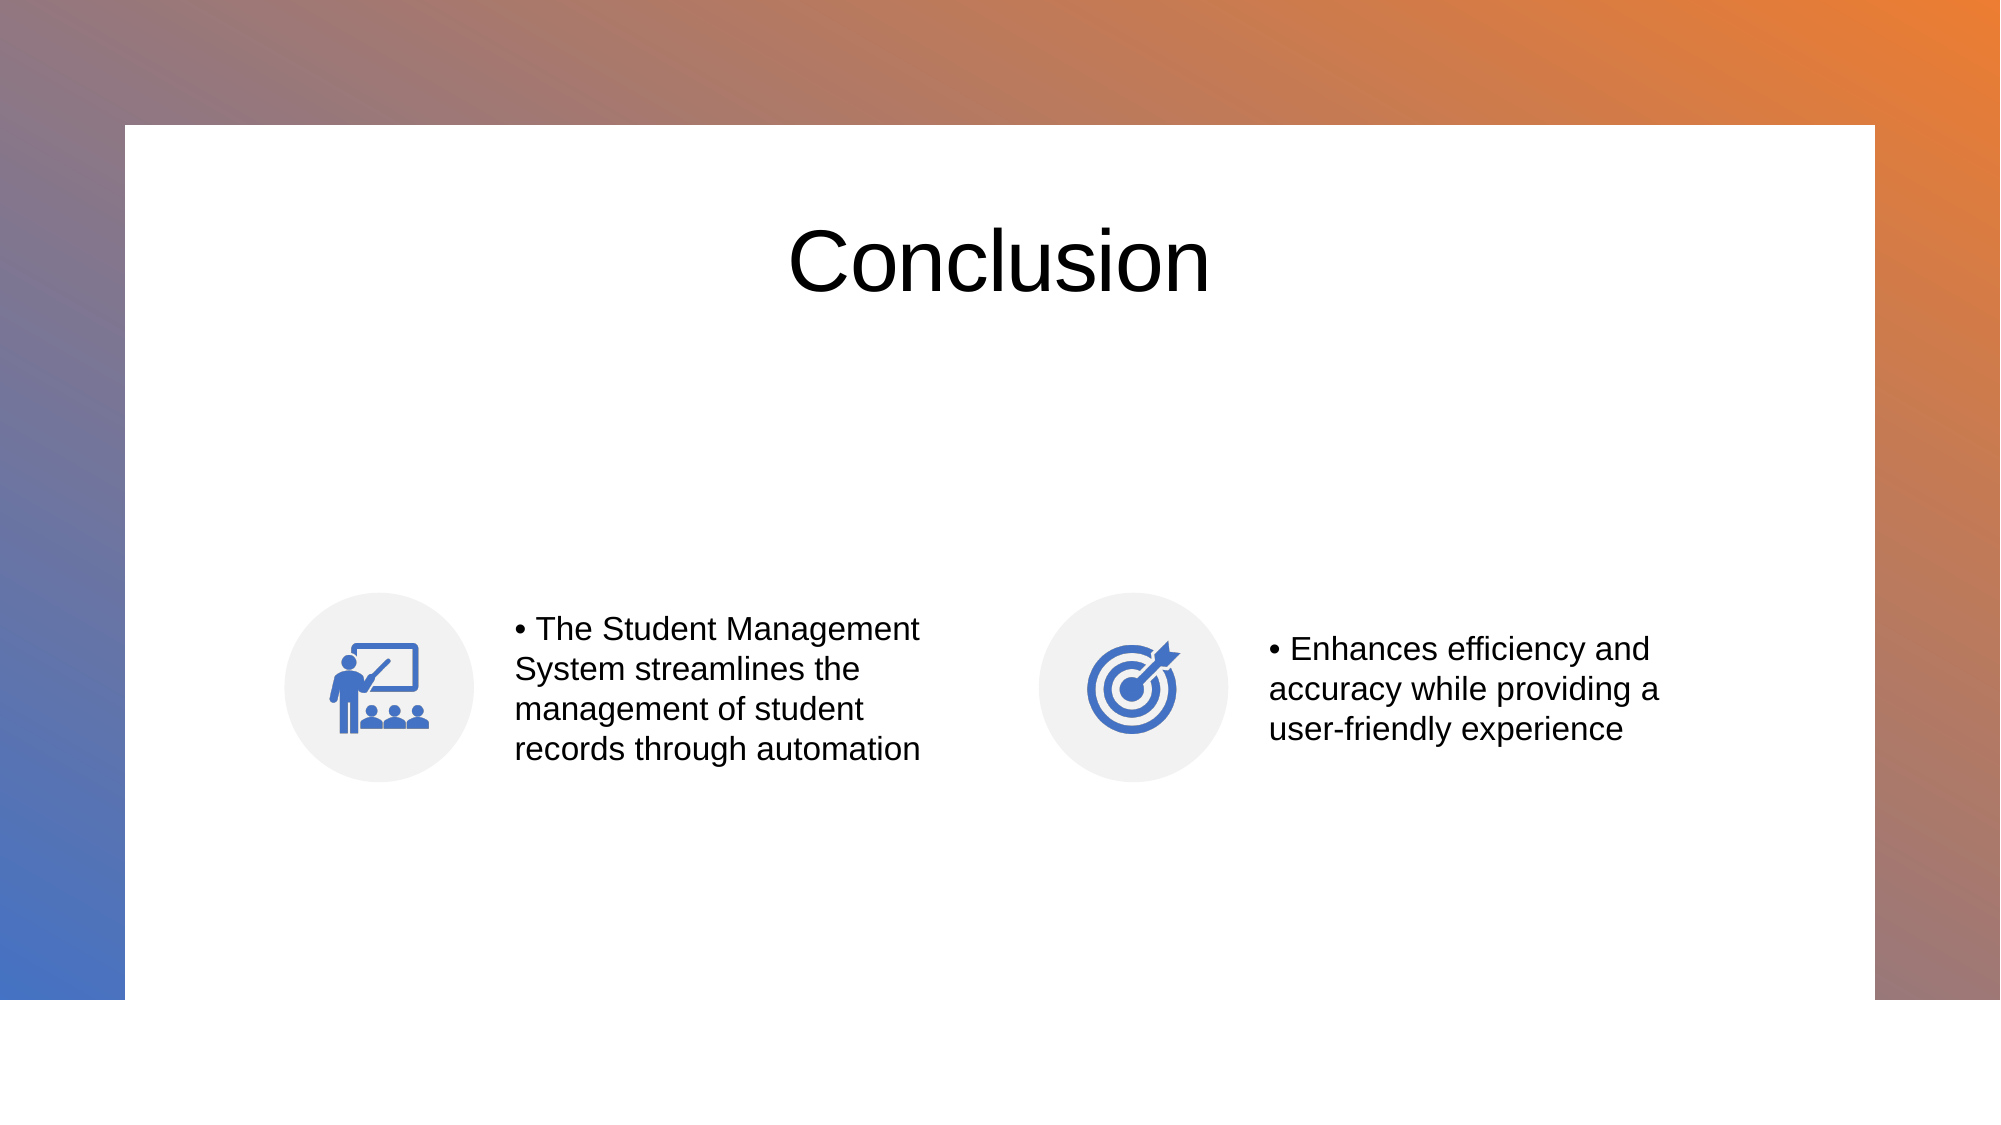

# Conclusion
• The Student Management System streamlines the management of student records through automation
• Enhances efficiency and accuracy while providing a user-friendly experience